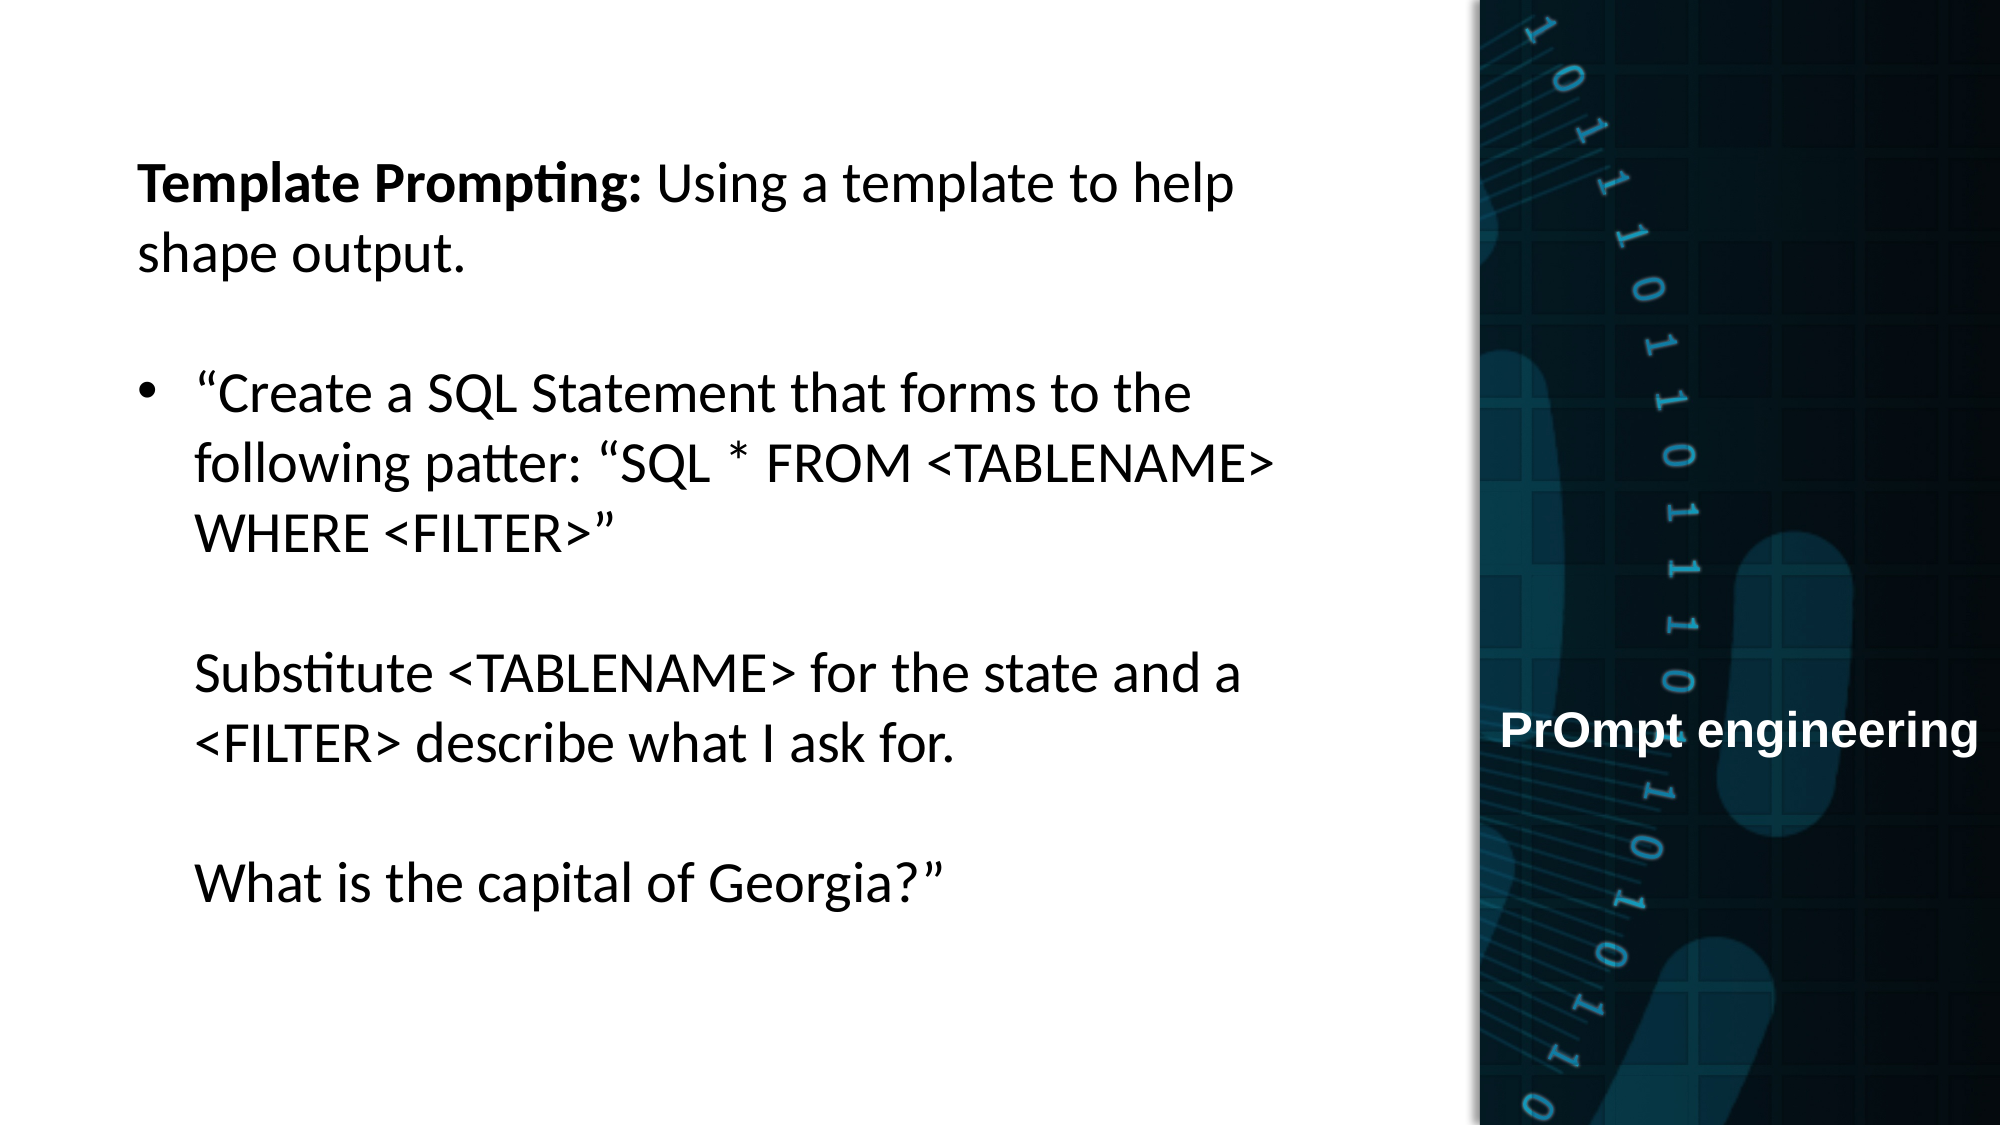

PrOmpt engineering
Template Prompting: Using a template to help shape output.

“Create a SQL Statement that forms to the following patter: “SQL * FROM <TABLENAME> WHERE <FILTER>”
Substitute <TABLENAME> for the state and a <FILTER> describe what I ask for.
What is the capital of Georgia?”